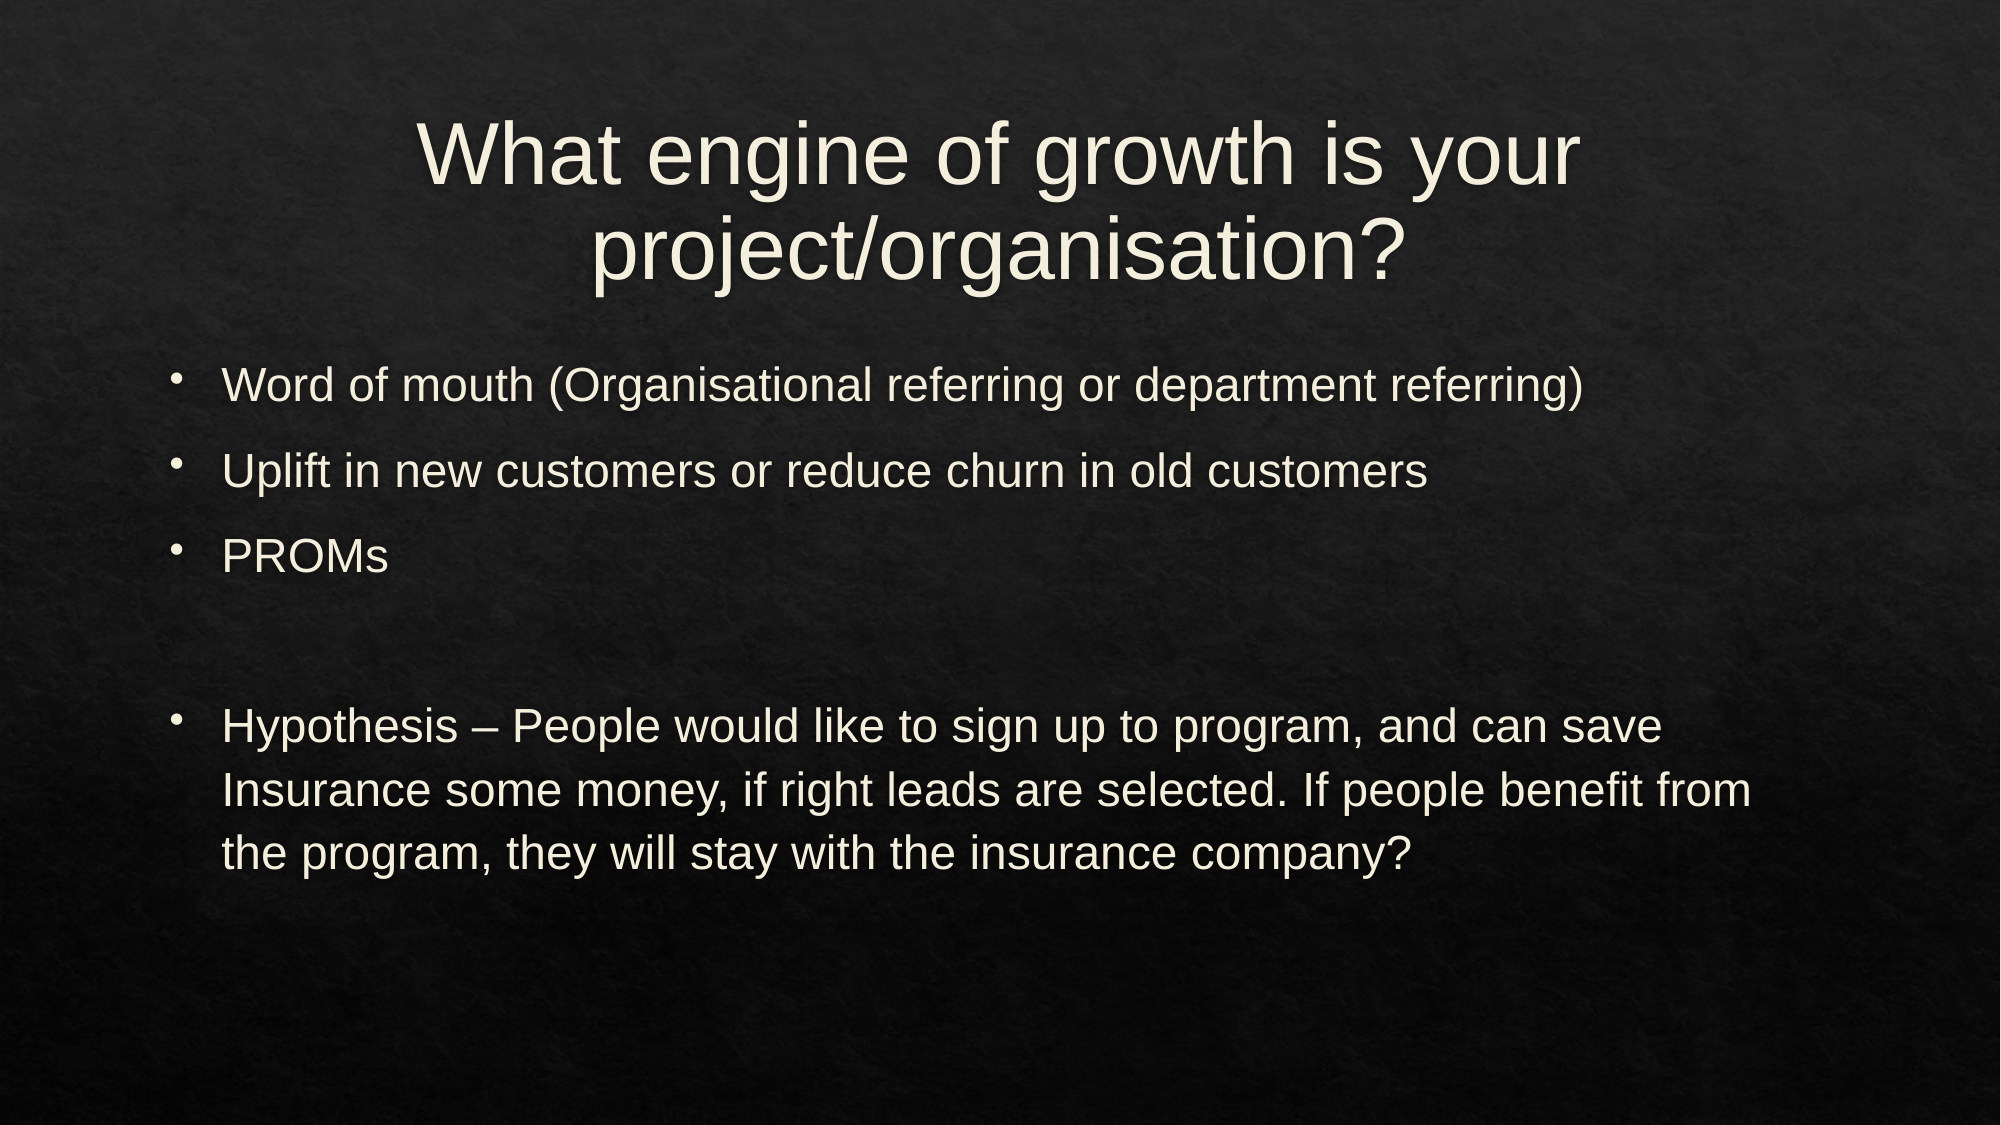

# What engine of growth is your project/organisation?
Word of mouth (Organisational referring or department referring)
Uplift in new customers or reduce churn in old customers
PROMs

Hypothesis – People would like to sign up to program, and can save Insurance some money, if right leads are selected. If people benefit from the program, they will stay with the insurance company?